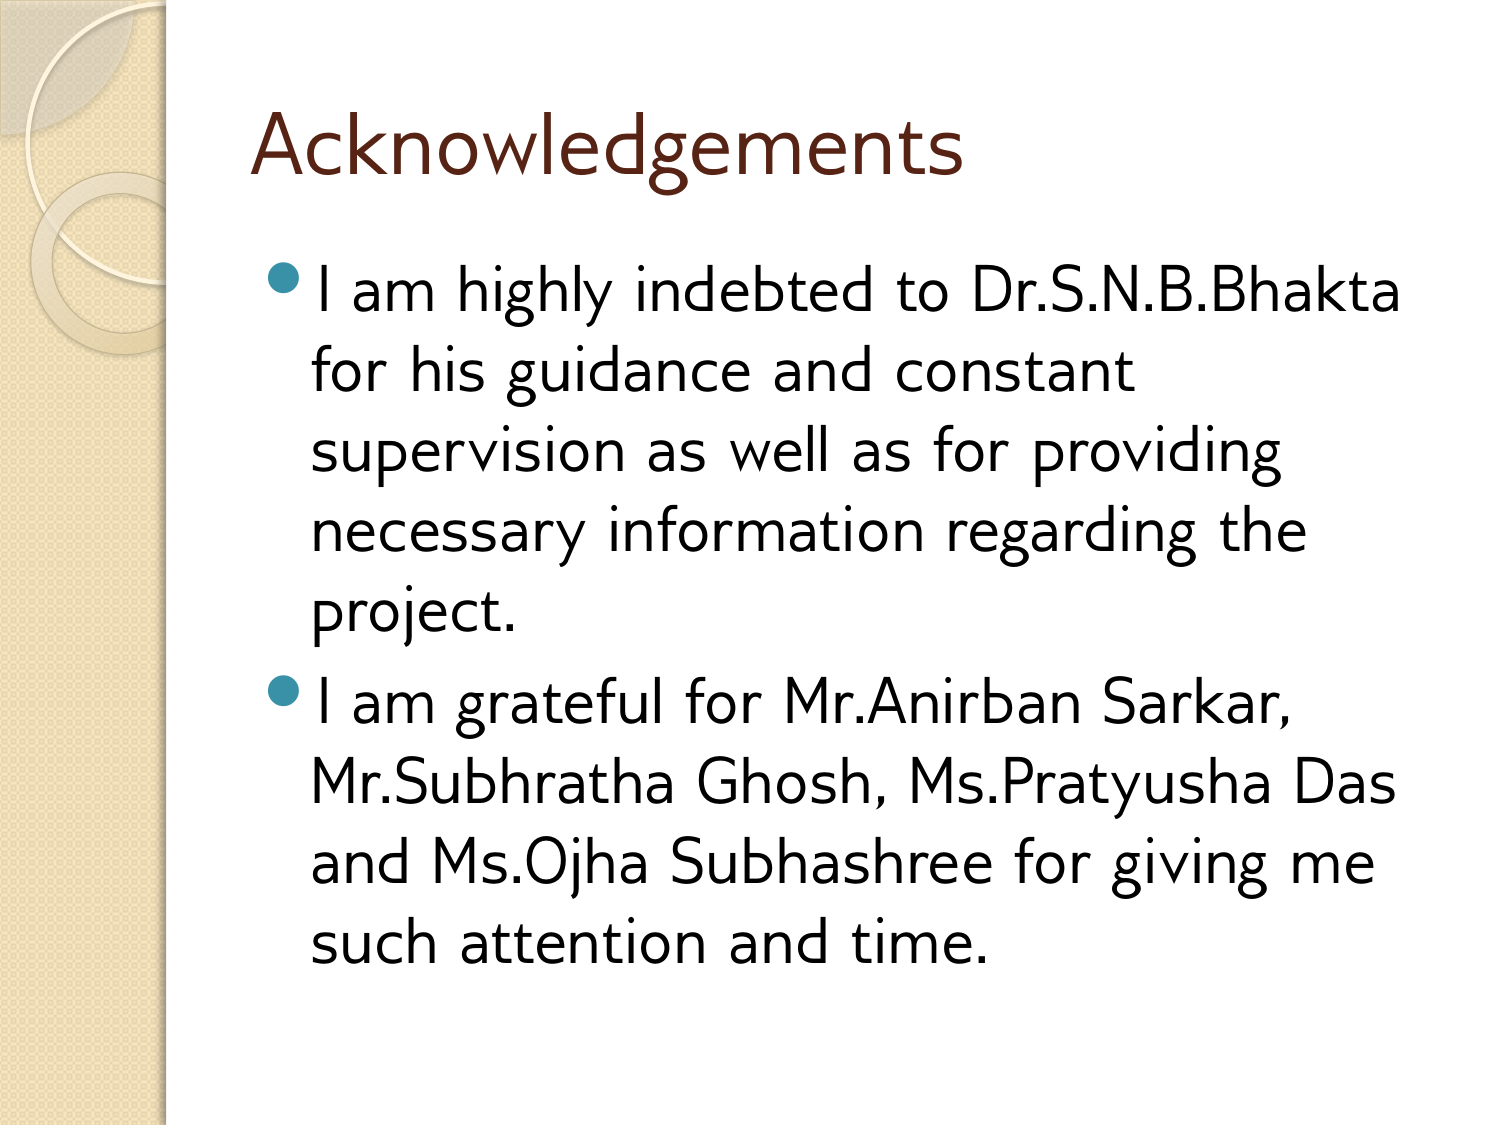

# Acknowledgements
I am highly indebted to Dr.S.N.B.Bhakta for his guidance and constant supervision as well as for providing necessary information regarding the project.
I am grateful for Mr.Anirban Sarkar, Mr.Subhratha Ghosh, Ms.Pratyusha Das and Ms.Ojha Subhashree for giving me such attention and time.